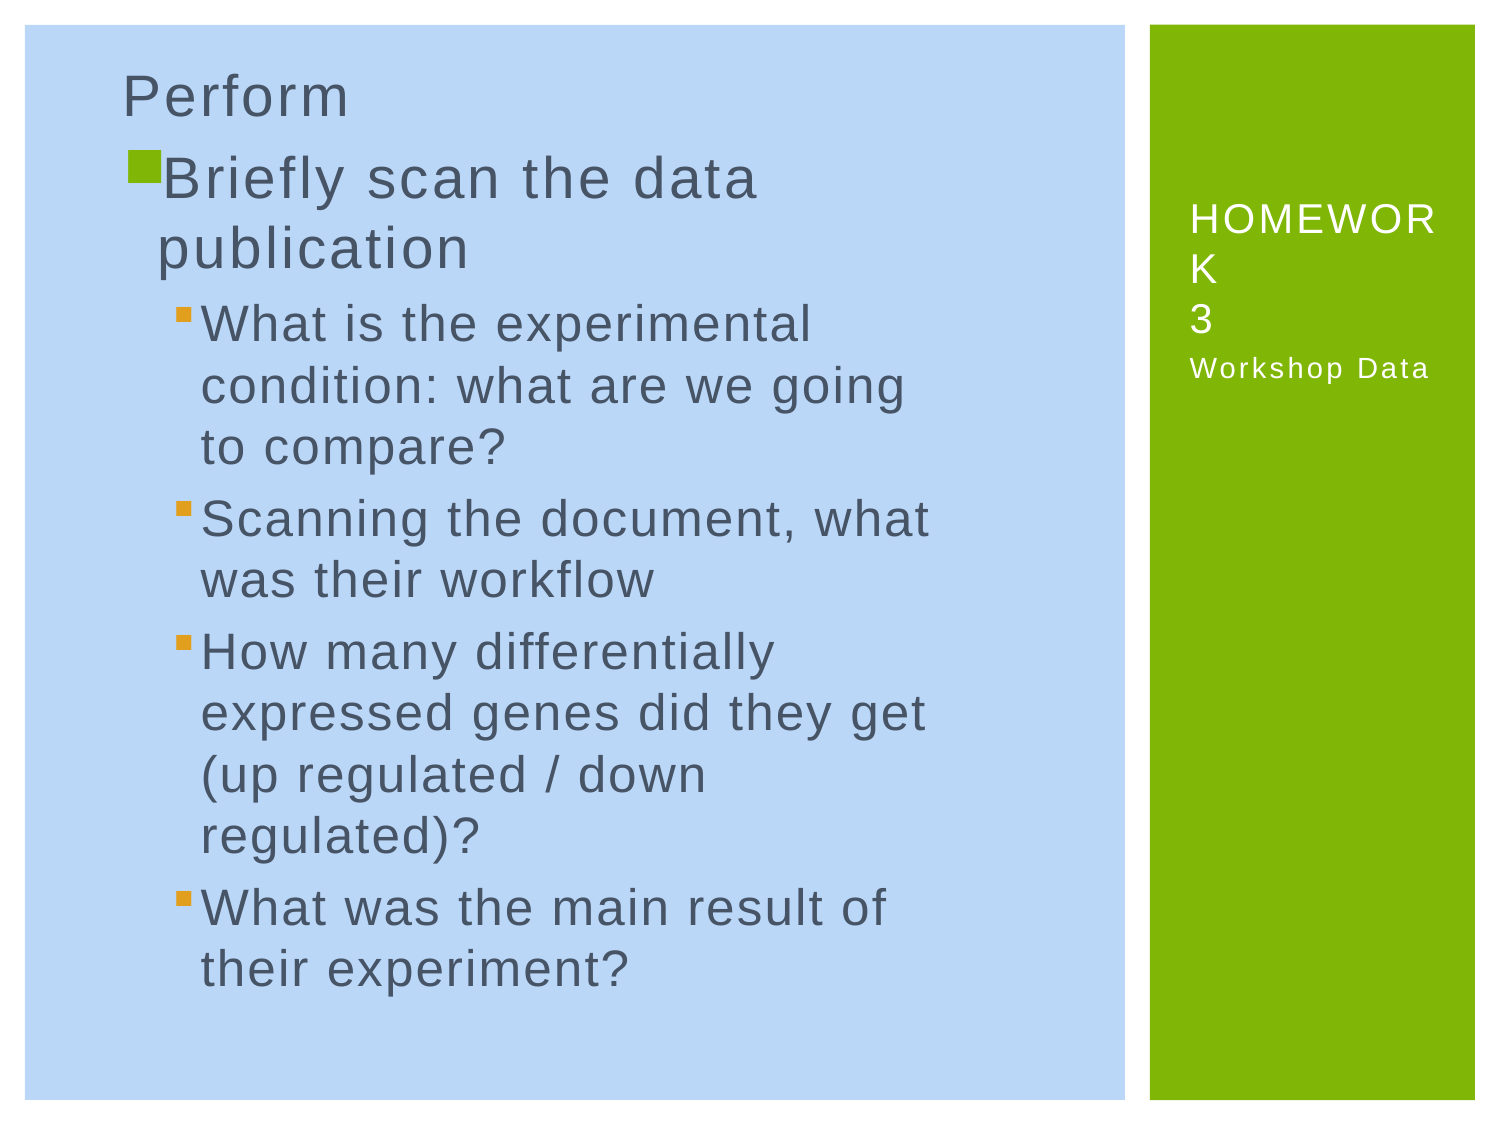

Perform
Briefly scan the data publication
What is the experimental condition: what are we going to compare?
Scanning the document, what was their workflow
How many differentially expressed genes did they get (up regulated / down regulated)?
What was the main result of their experiment?

# HomeWork 3
Workshop Data